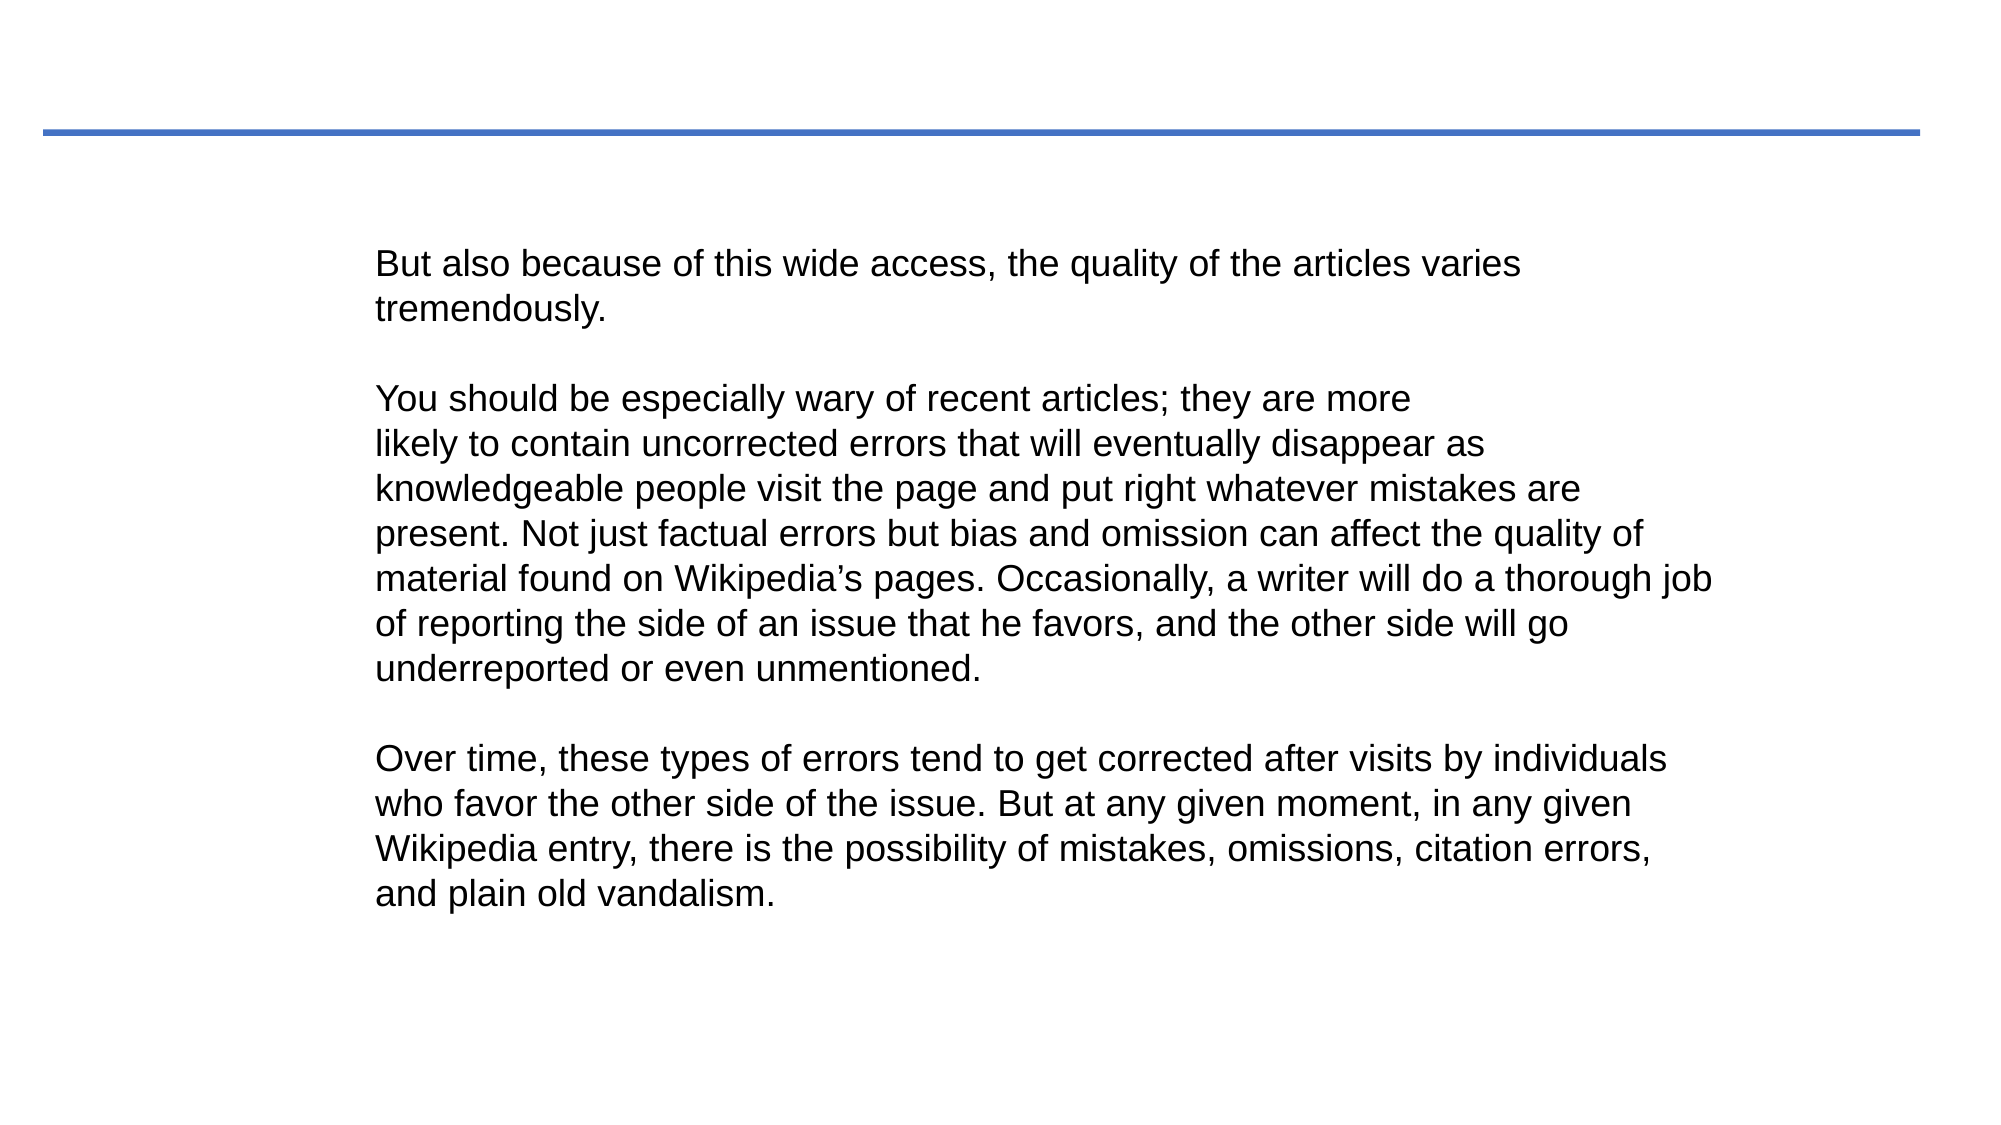

But also because of this wide access, the quality of the articles varies
tremendously.

You should be especially wary of recent articles; they are more
likely to contain uncorrected errors that will eventually disappear as knowledgeable people visit the page and put right whatever mistakes are present. Not just factual errors but bias and omission can affect the quality of material found on Wikipedia’s pages. Occasionally, a writer will do a thorough job of reporting the side of an issue that he favors, and the other side will go underreported or even unmentioned.

Over time, these types of errors tend to get corrected after visits by individuals who favor the other side of the issue. But at any given moment, in any given Wikipedia entry, there is the possibility of mistakes, omissions, citation errors, and plain old vandalism.